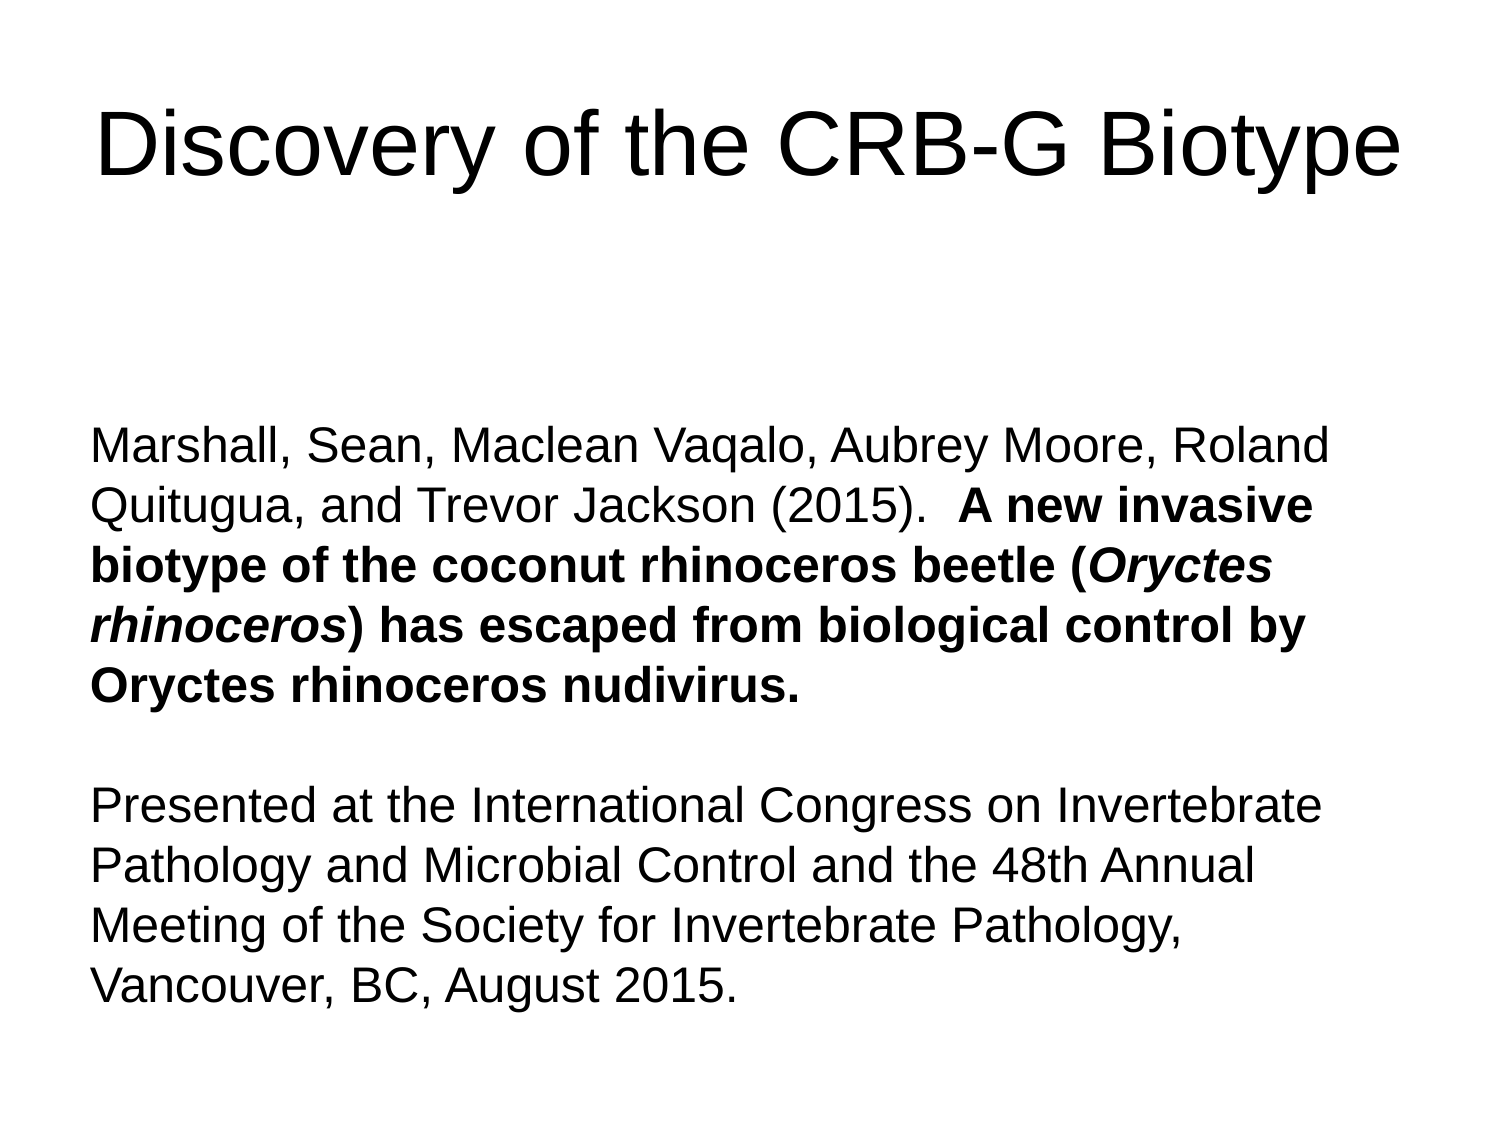

Discovery of the CRB-G Biotype
Marshall, Sean, Maclean Vaqalo, Aubrey Moore, Roland Quitugua, and Trevor Jackson (2015).  A new invasive biotype of the coconut rhinoceros beetle (Oryctes rhinoceros) has escaped from biological control by Oryctes rhinoceros nudivirus.

Presented at the International Congress on Invertebrate Pathology and Microbial Control and the 48th Annual Meeting of the Society for Invertebrate Pathology, Vancouver, BC, August 2015.